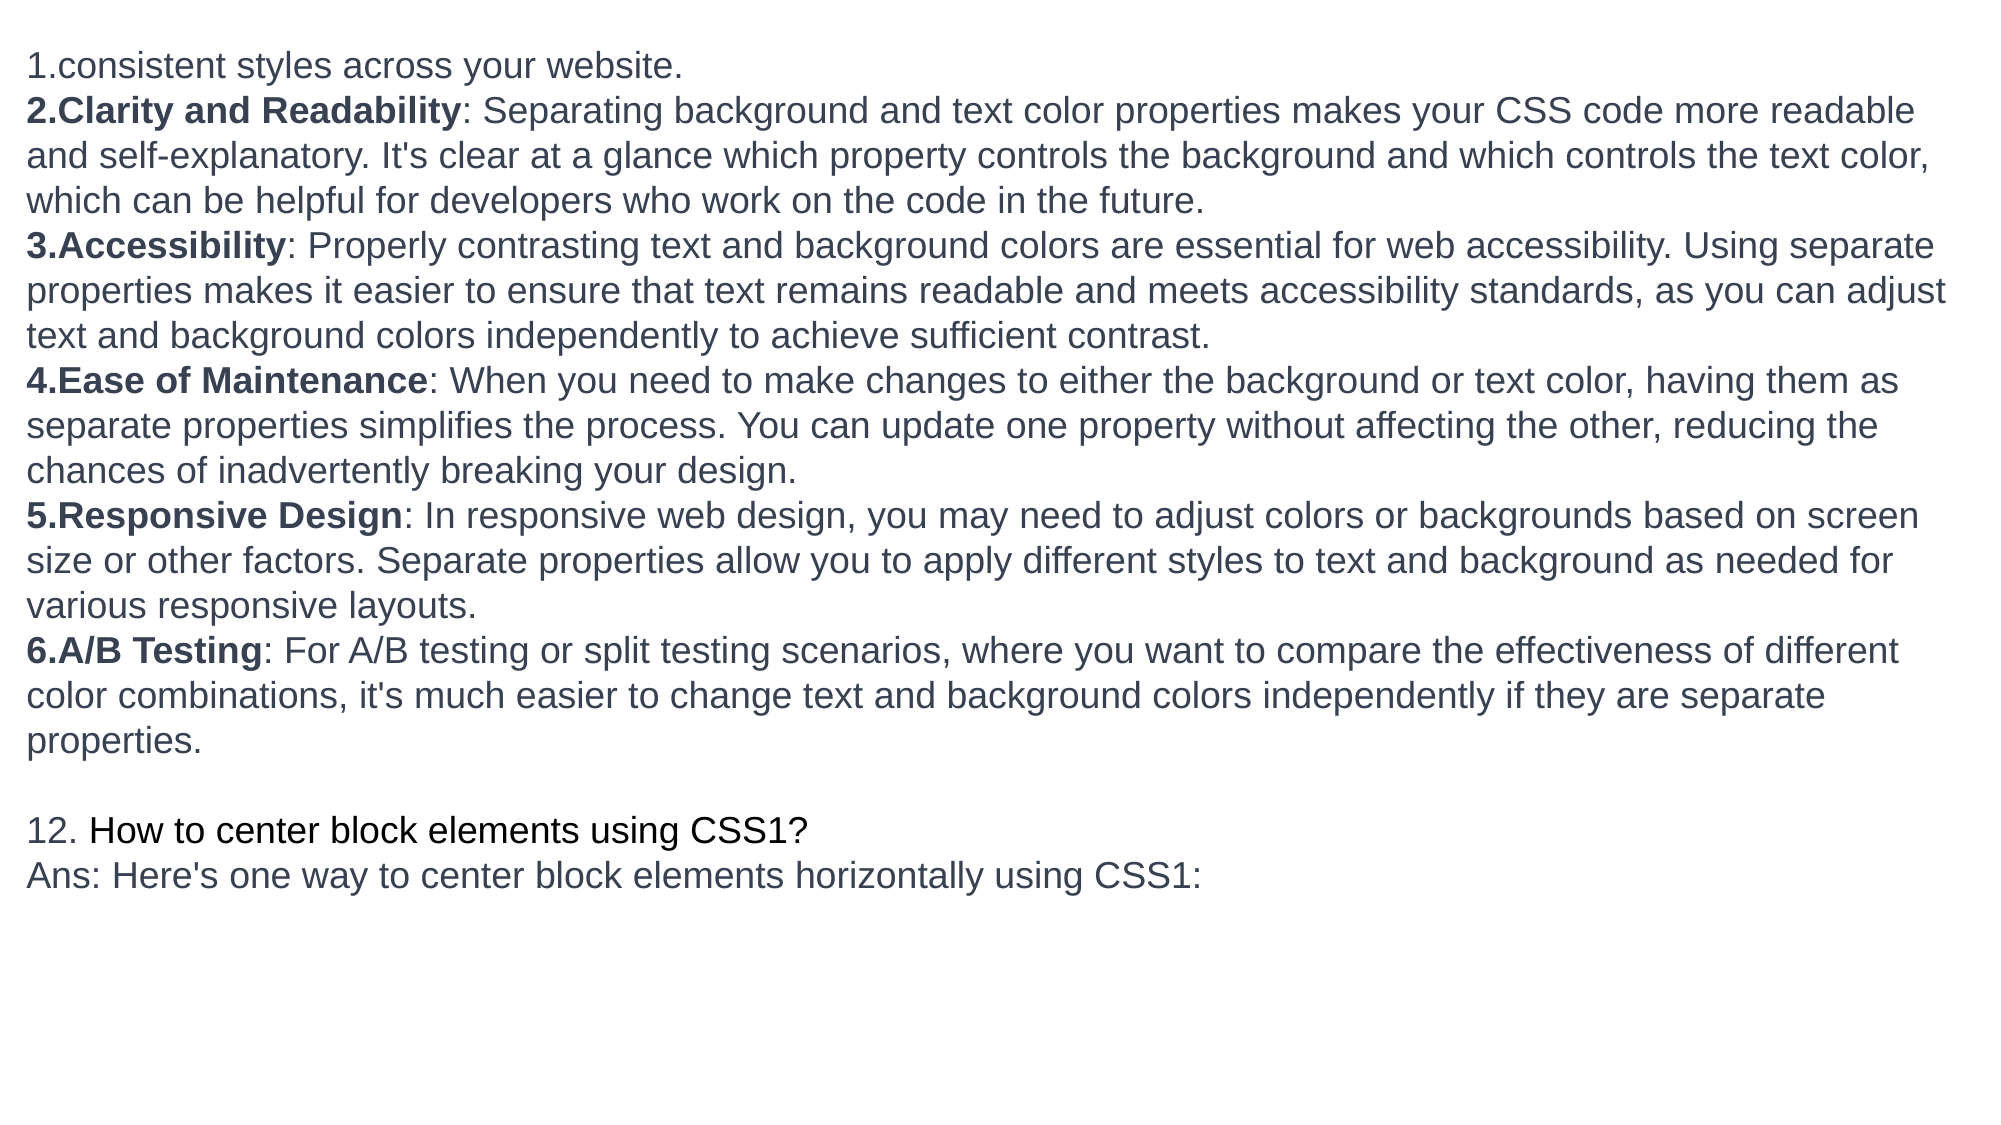

consistent styles across your website.
Clarity and Readability: Separating background and text color properties makes your CSS code more readable and self-explanatory. It's clear at a glance which property controls the background and which controls the text color, which can be helpful for developers who work on the code in the future.
Accessibility: Properly contrasting text and background colors are essential for web accessibility. Using separate properties makes it easier to ensure that text remains readable and meets accessibility standards, as you can adjust text and background colors independently to achieve sufficient contrast.
Ease of Maintenance: When you need to make changes to either the background or text color, having them as separate properties simplifies the process. You can update one property without affecting the other, reducing the chances of inadvertently breaking your design.
Responsive Design: In responsive web design, you may need to adjust colors or backgrounds based on screen size or other factors. Separate properties allow you to apply different styles to text and background as needed for various responsive layouts.
A/B Testing: For A/B testing or split testing scenarios, where you want to compare the effectiveness of different color combinations, it's much easier to change text and background colors independently if they are separate properties.

12. How to center block elements using CSS1?
Ans: Here's one way to center block elements horizontally using CSS1: